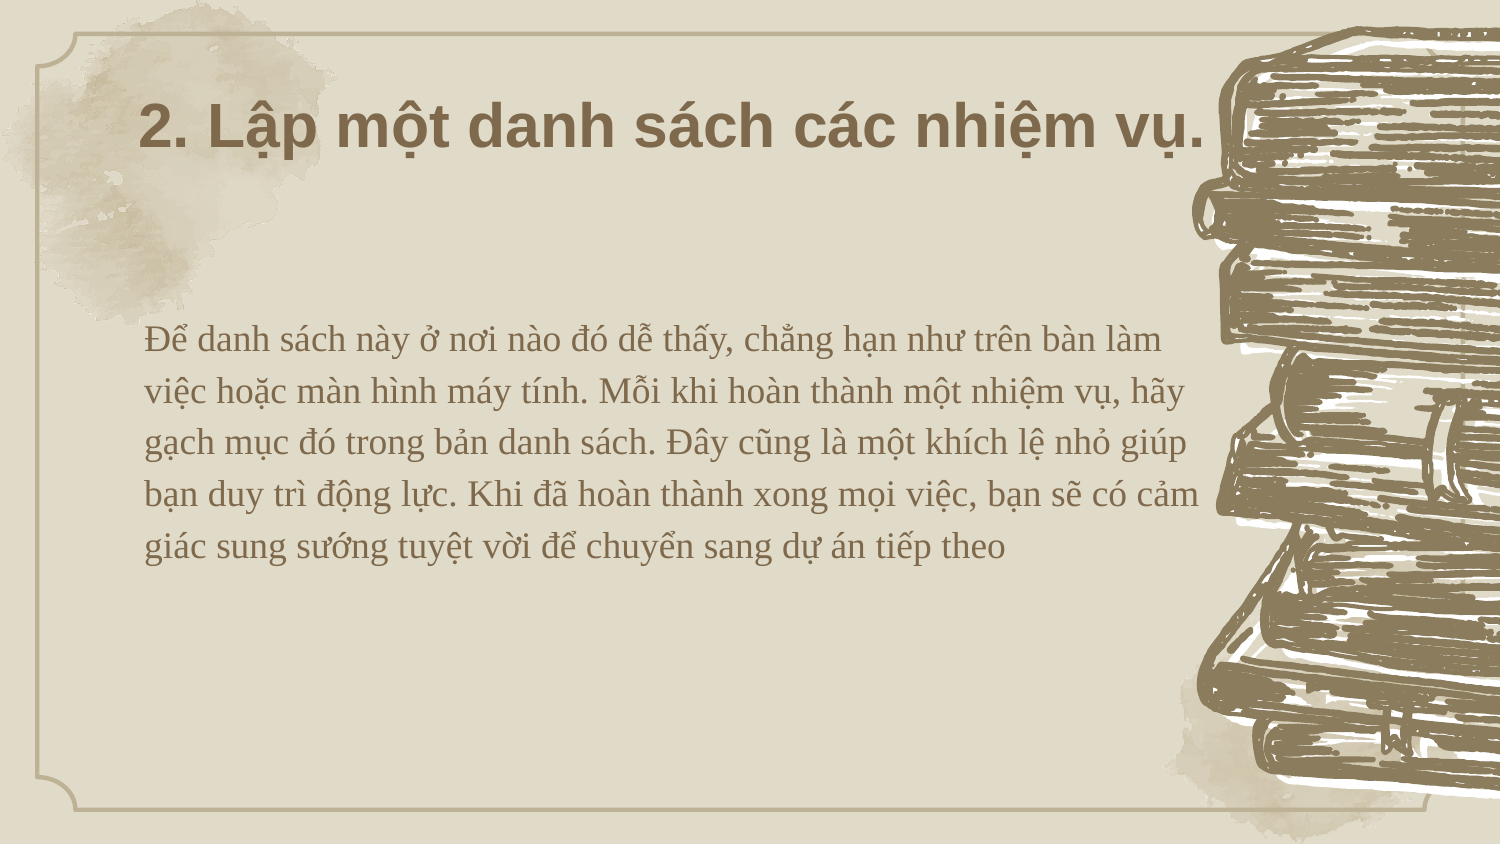

# 2. Lập một danh sách các nhiệm vụ.

Để danh sách này ở nơi nào đó dễ thấy, chẳng hạn như trên bàn làm việc hoặc màn hình máy tính. Mỗi khi hoàn thành một nhiệm vụ, hãy gạch mục đó trong bản danh sách. Đây cũng là một khích lệ nhỏ giúp bạn duy trì động lực. Khi đã hoàn thành xong mọi việc, bạn sẽ có cảm giác sung sướng tuyệt vời để chuyển sang dự án tiếp theo